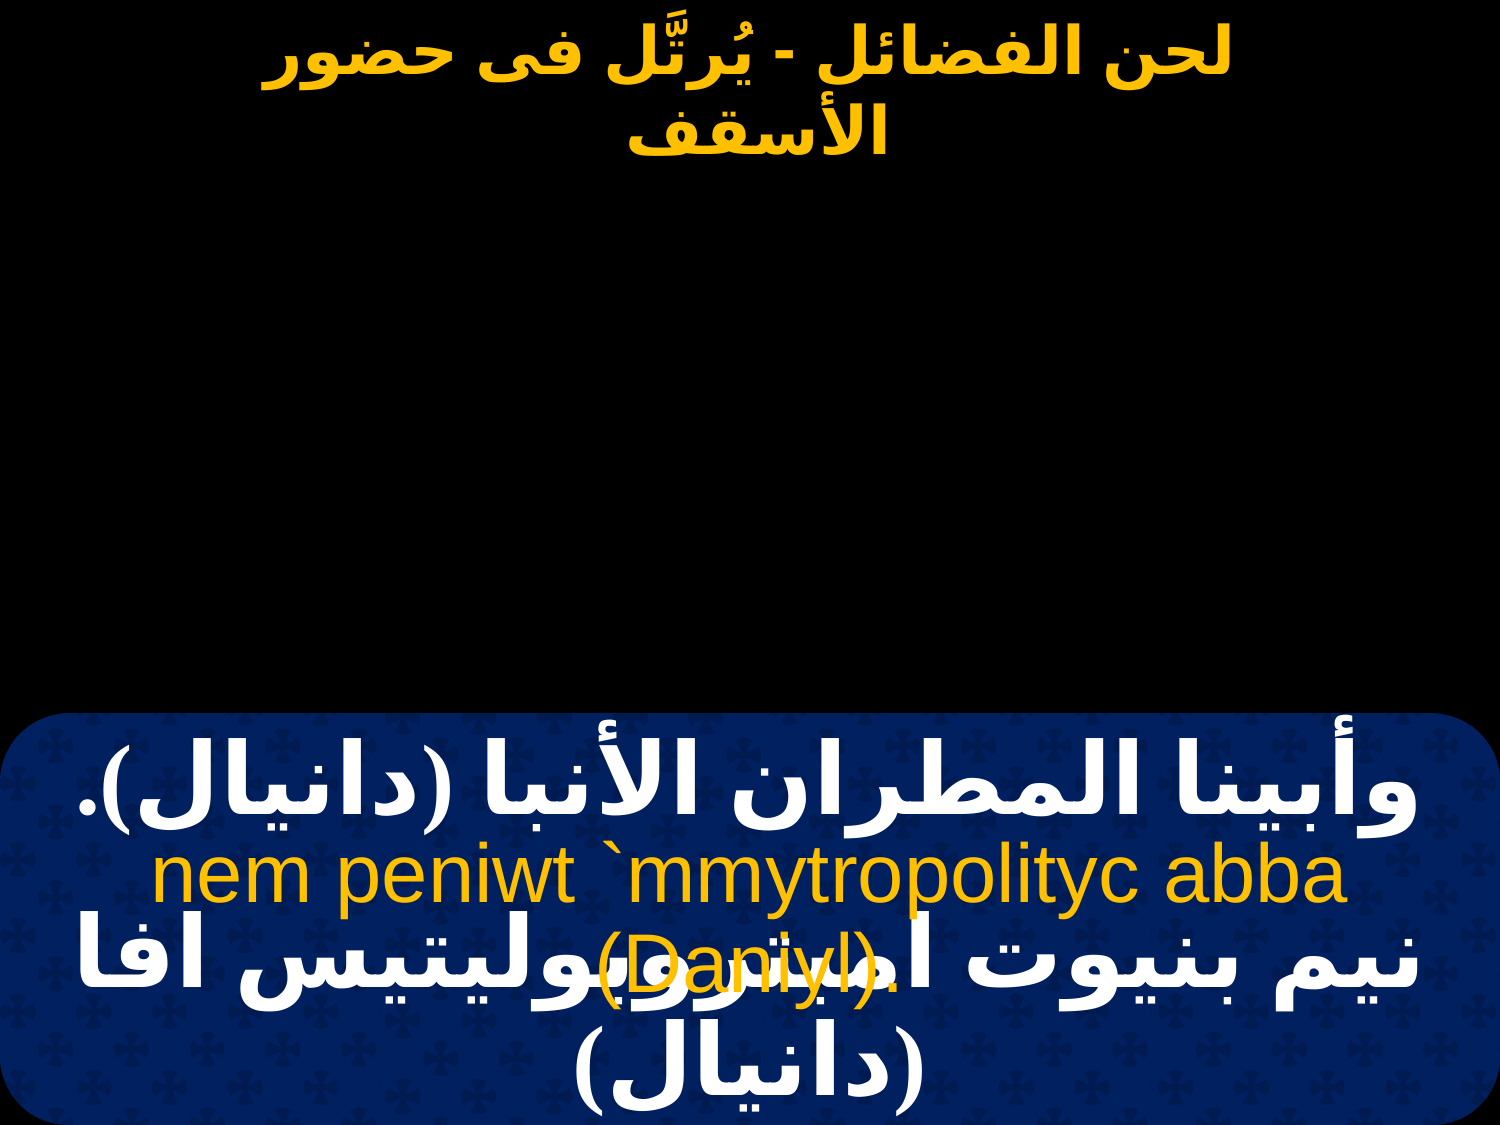

وأبينا المطران الأنبا (دانيال).
nem peniwt `mmytropolityc abba (Daniyl).
نيم بنيوت امبتروبوليتيس افا (دانيال)